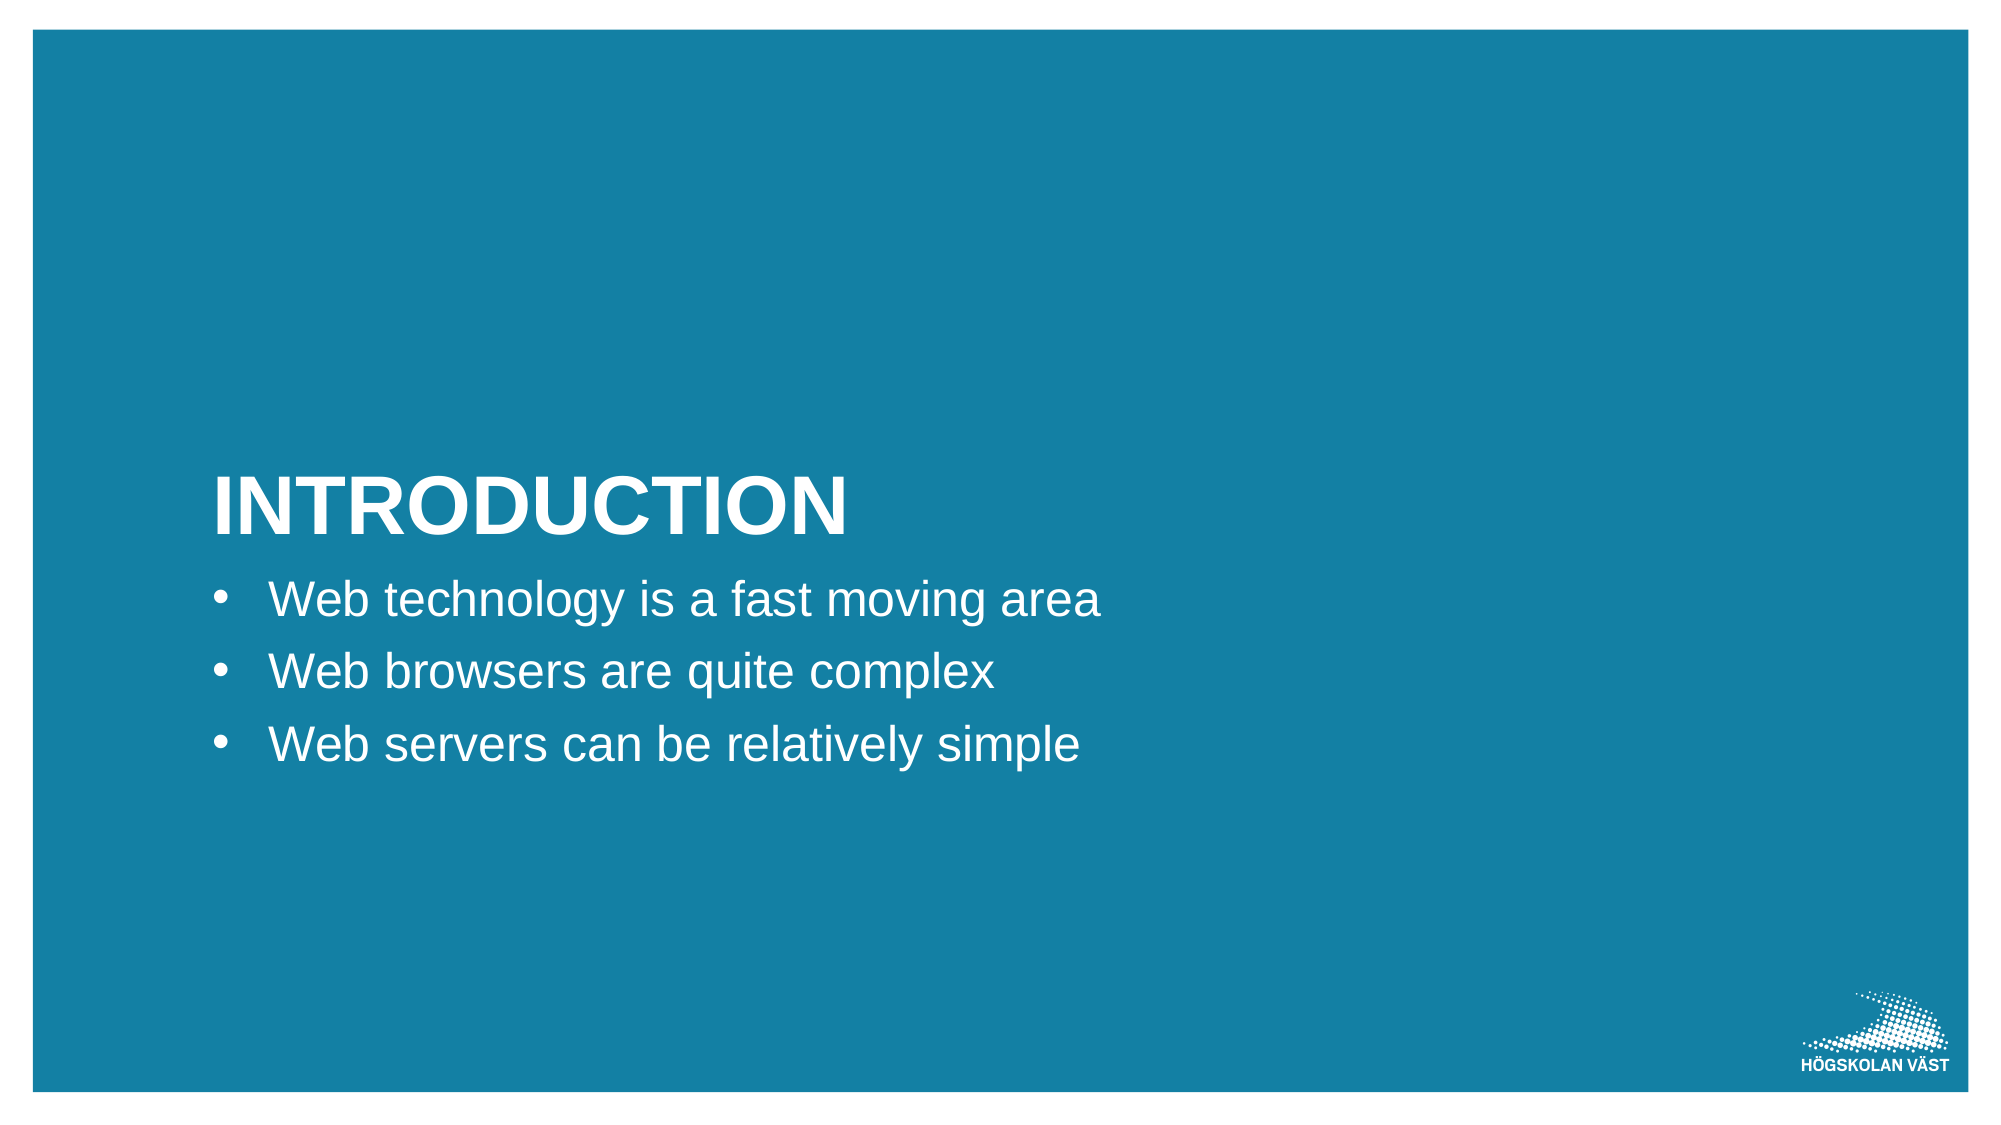

# Introduction
Web technology is a fast moving area
Web browsers are quite complex
Web servers can be relatively simple